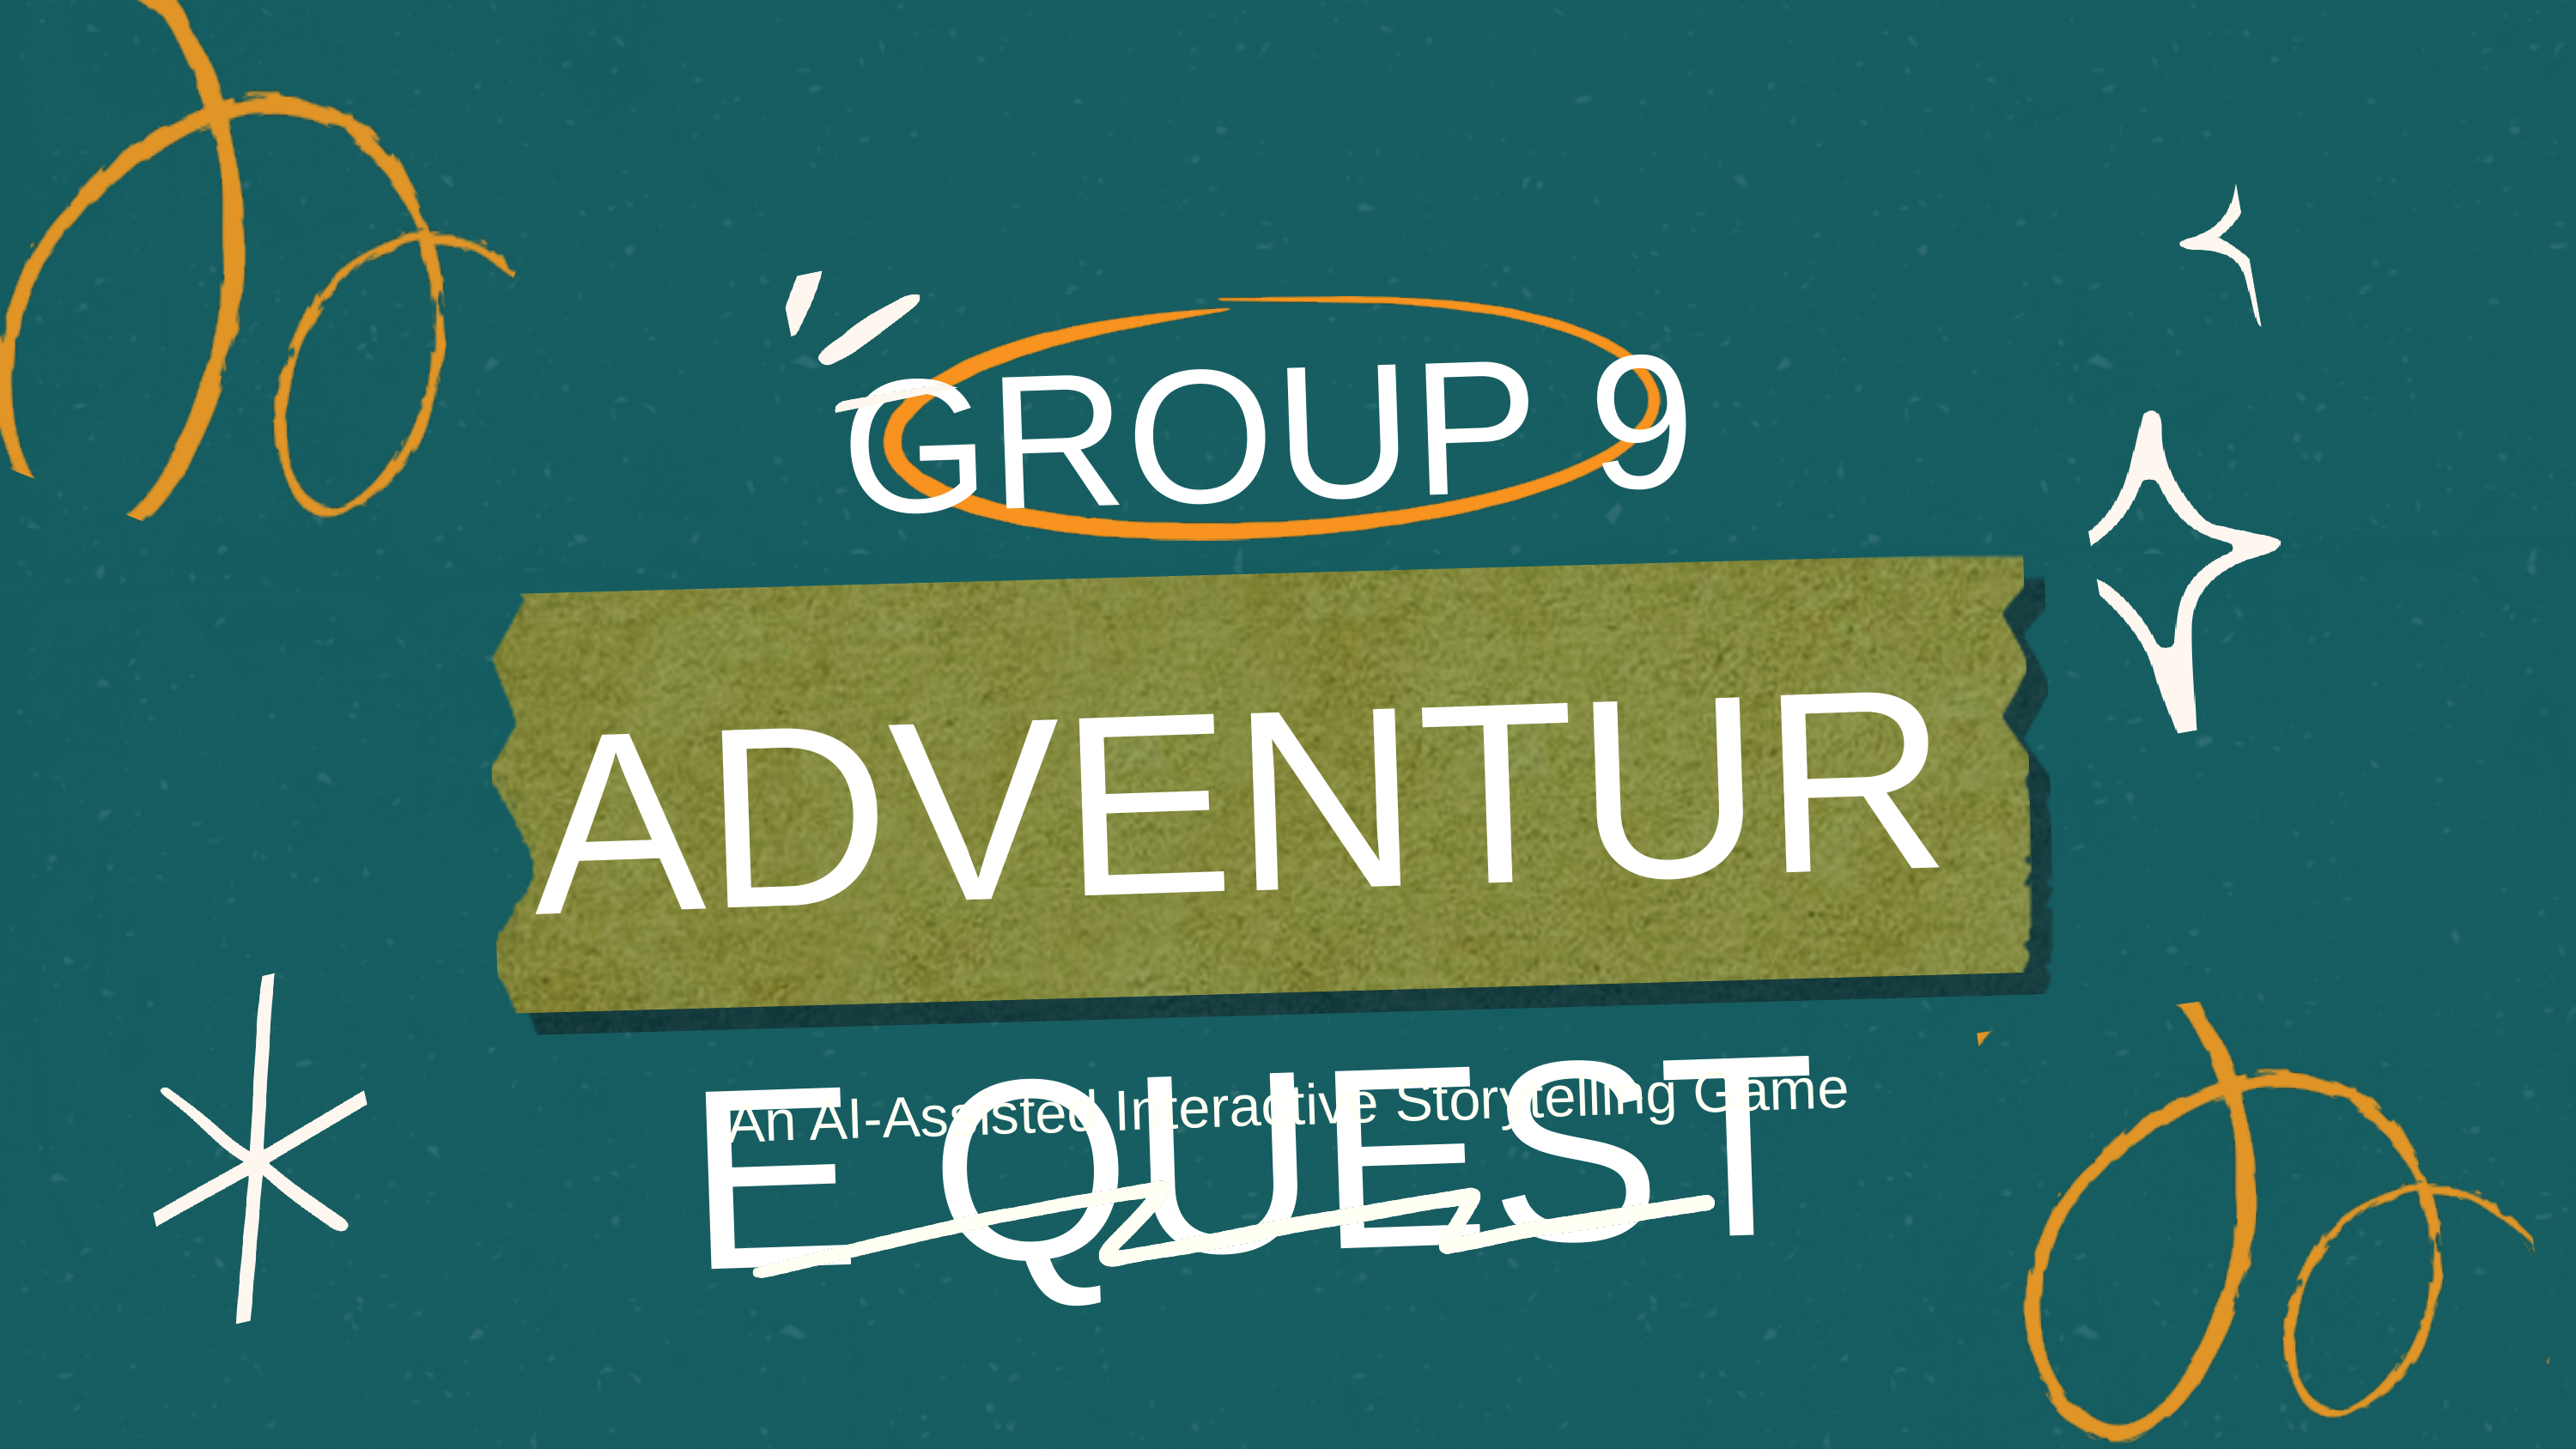

GROUP 9

ADVENTURE QUEST

An AI-Assisted Interactive Storytelling Game